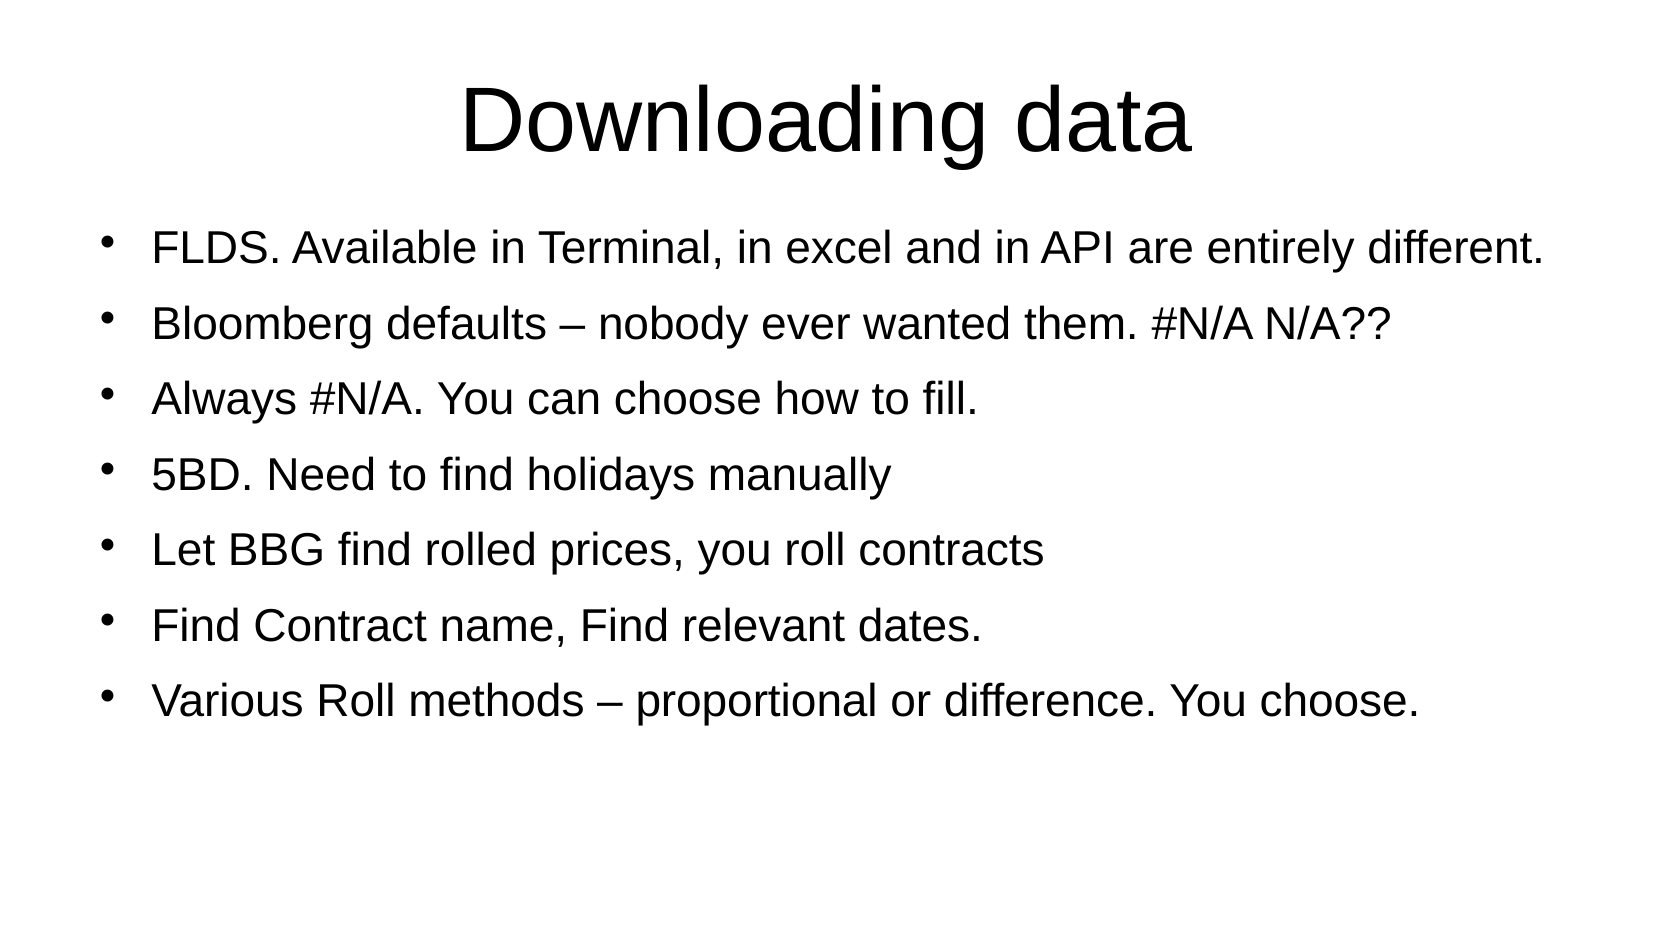

# Downloading data
FLDS. Available in Terminal, in excel and in API are entirely different.
Bloomberg defaults – nobody ever wanted them. #N/A N/A??
Always #N/A. You can choose how to fill.
5BD. Need to find holidays manually
Let BBG find rolled prices, you roll contracts
Find Contract name, Find relevant dates.
Various Roll methods – proportional or difference. You choose.